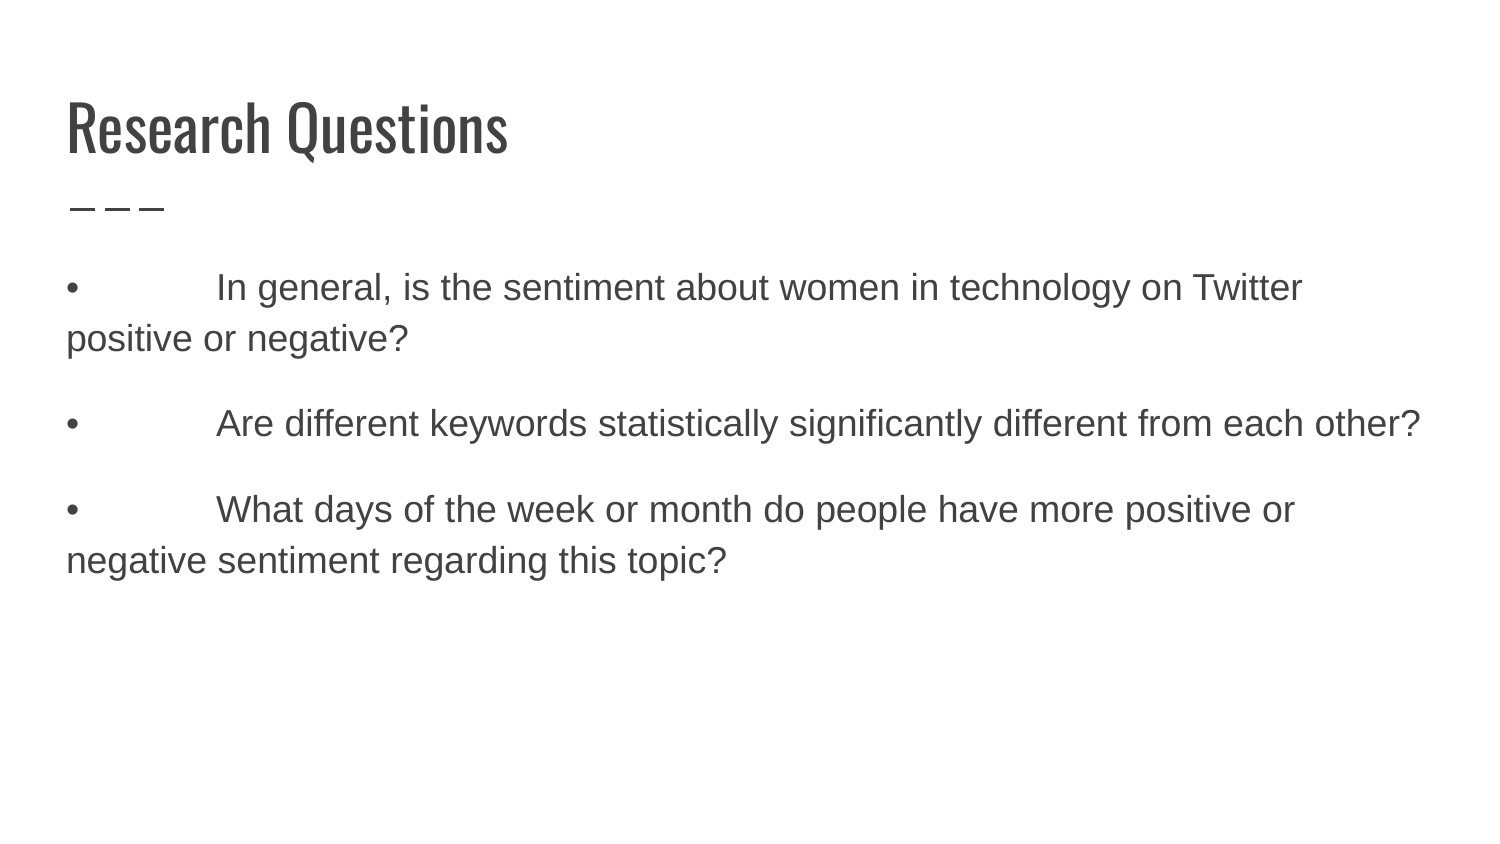

# Research Questions
•	In general, is the sentiment about women in technology on Twitter positive or negative?
•	Are different keywords statistically significantly different from each other?
•	What days of the week or month do people have more positive or negative sentiment regarding this topic?